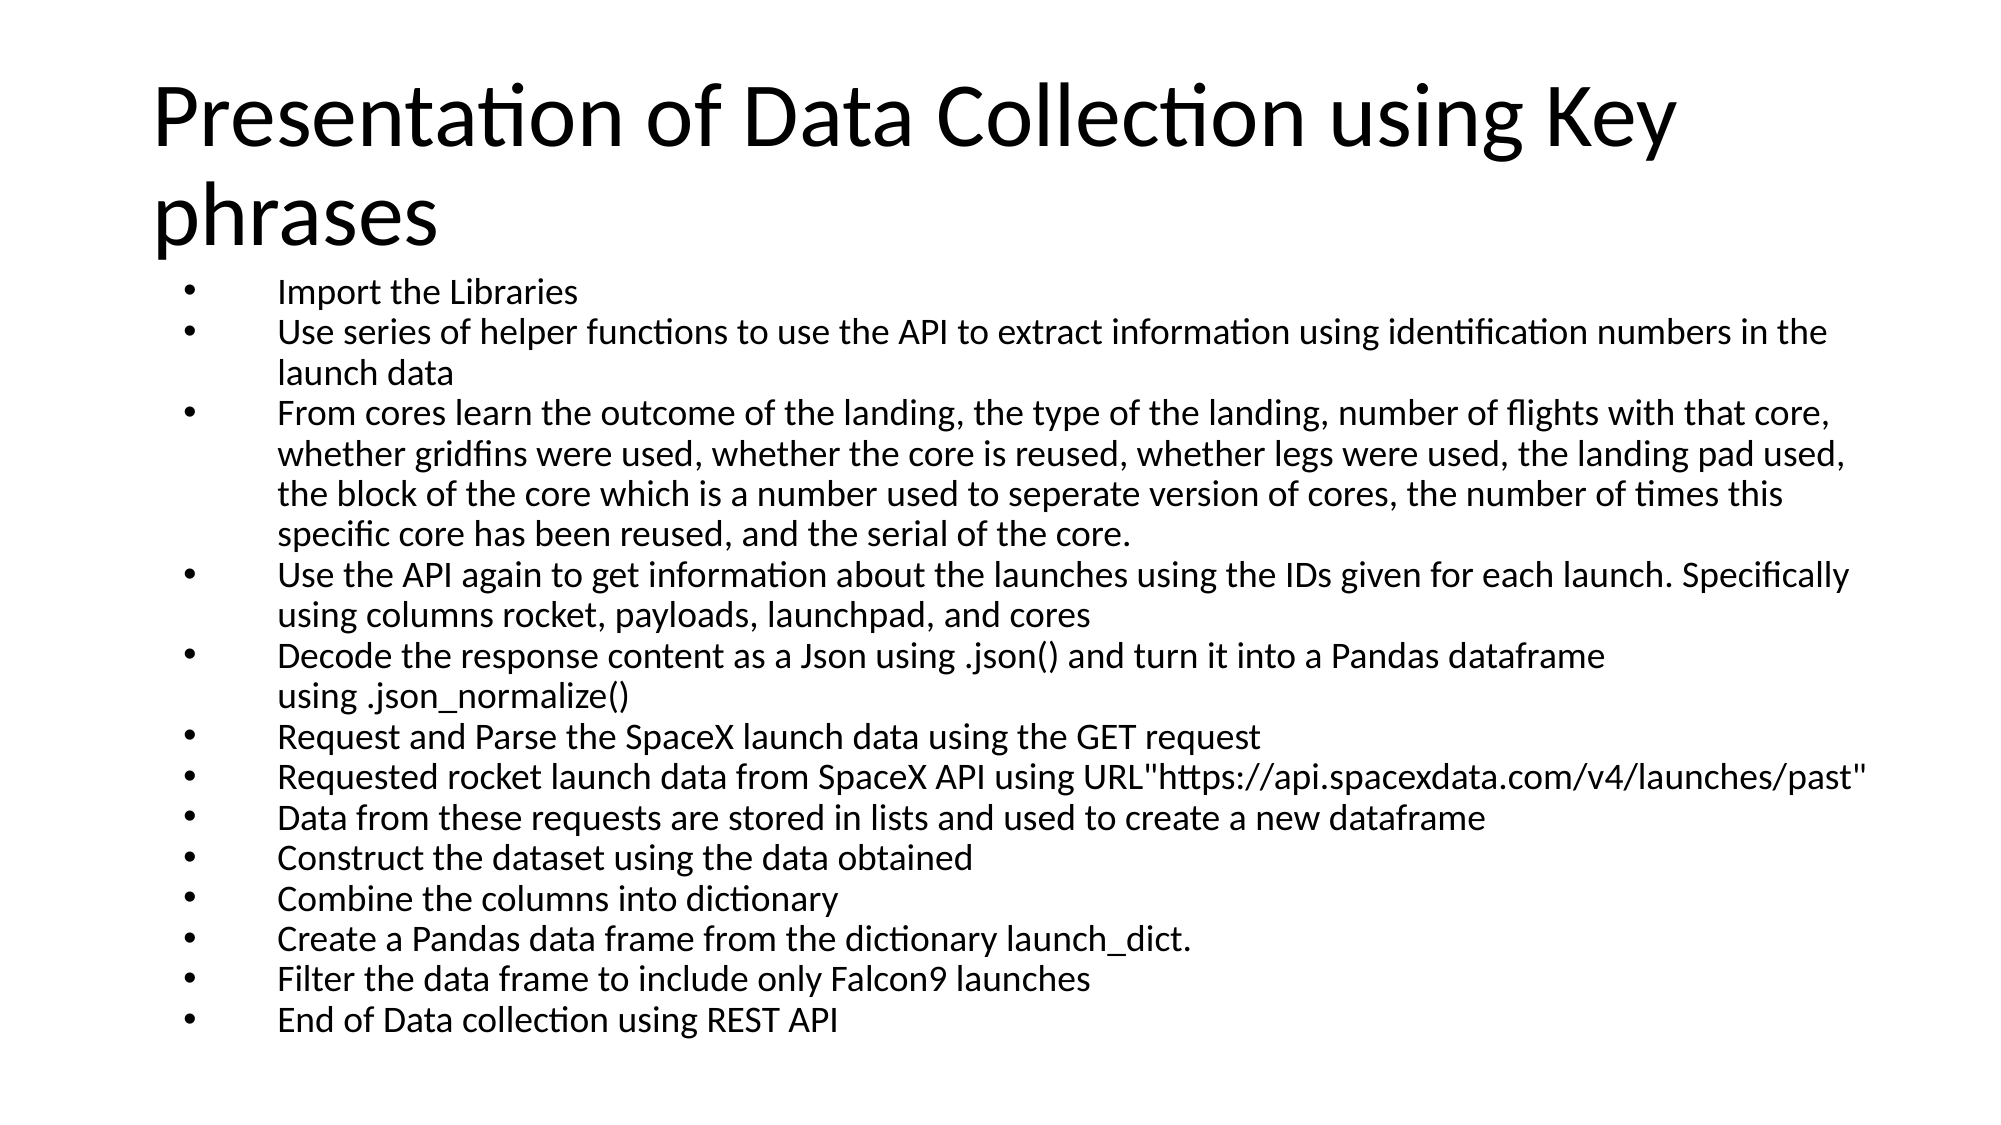

# Presentation of Data Collection using Key phrases
Import the Libraries
Use series of helper functions to use the API to extract information using identification numbers in the launch data
From cores learn the outcome of the landing, the type of the landing, number of flights with that core, whether gridfins were used, whether the core is reused, whether legs were used, the landing pad used, the block of the core which is a number used to seperate version of cores, the number of times this specific core has been reused, and the serial of the core.
Use the API again to get information about the launches using the IDs given for each launch. Specifically using columns rocket, payloads, launchpad, and cores
Decode the response content as a Json using .json() and turn it into a Pandas dataframe using .json_normalize()
Request and Parse the SpaceX launch data using the GET request
Requested rocket launch data from SpaceX API using URL"https://api.spacexdata.com/v4/launches/past"
Data from these requests are stored in lists and used to create a new dataframe
Construct the dataset using the data obtained
Combine the columns into dictionary
Create a Pandas data frame from the dictionary launch_dict.
Filter the data frame to include only Falcon9 launches
End of Data collection using REST API